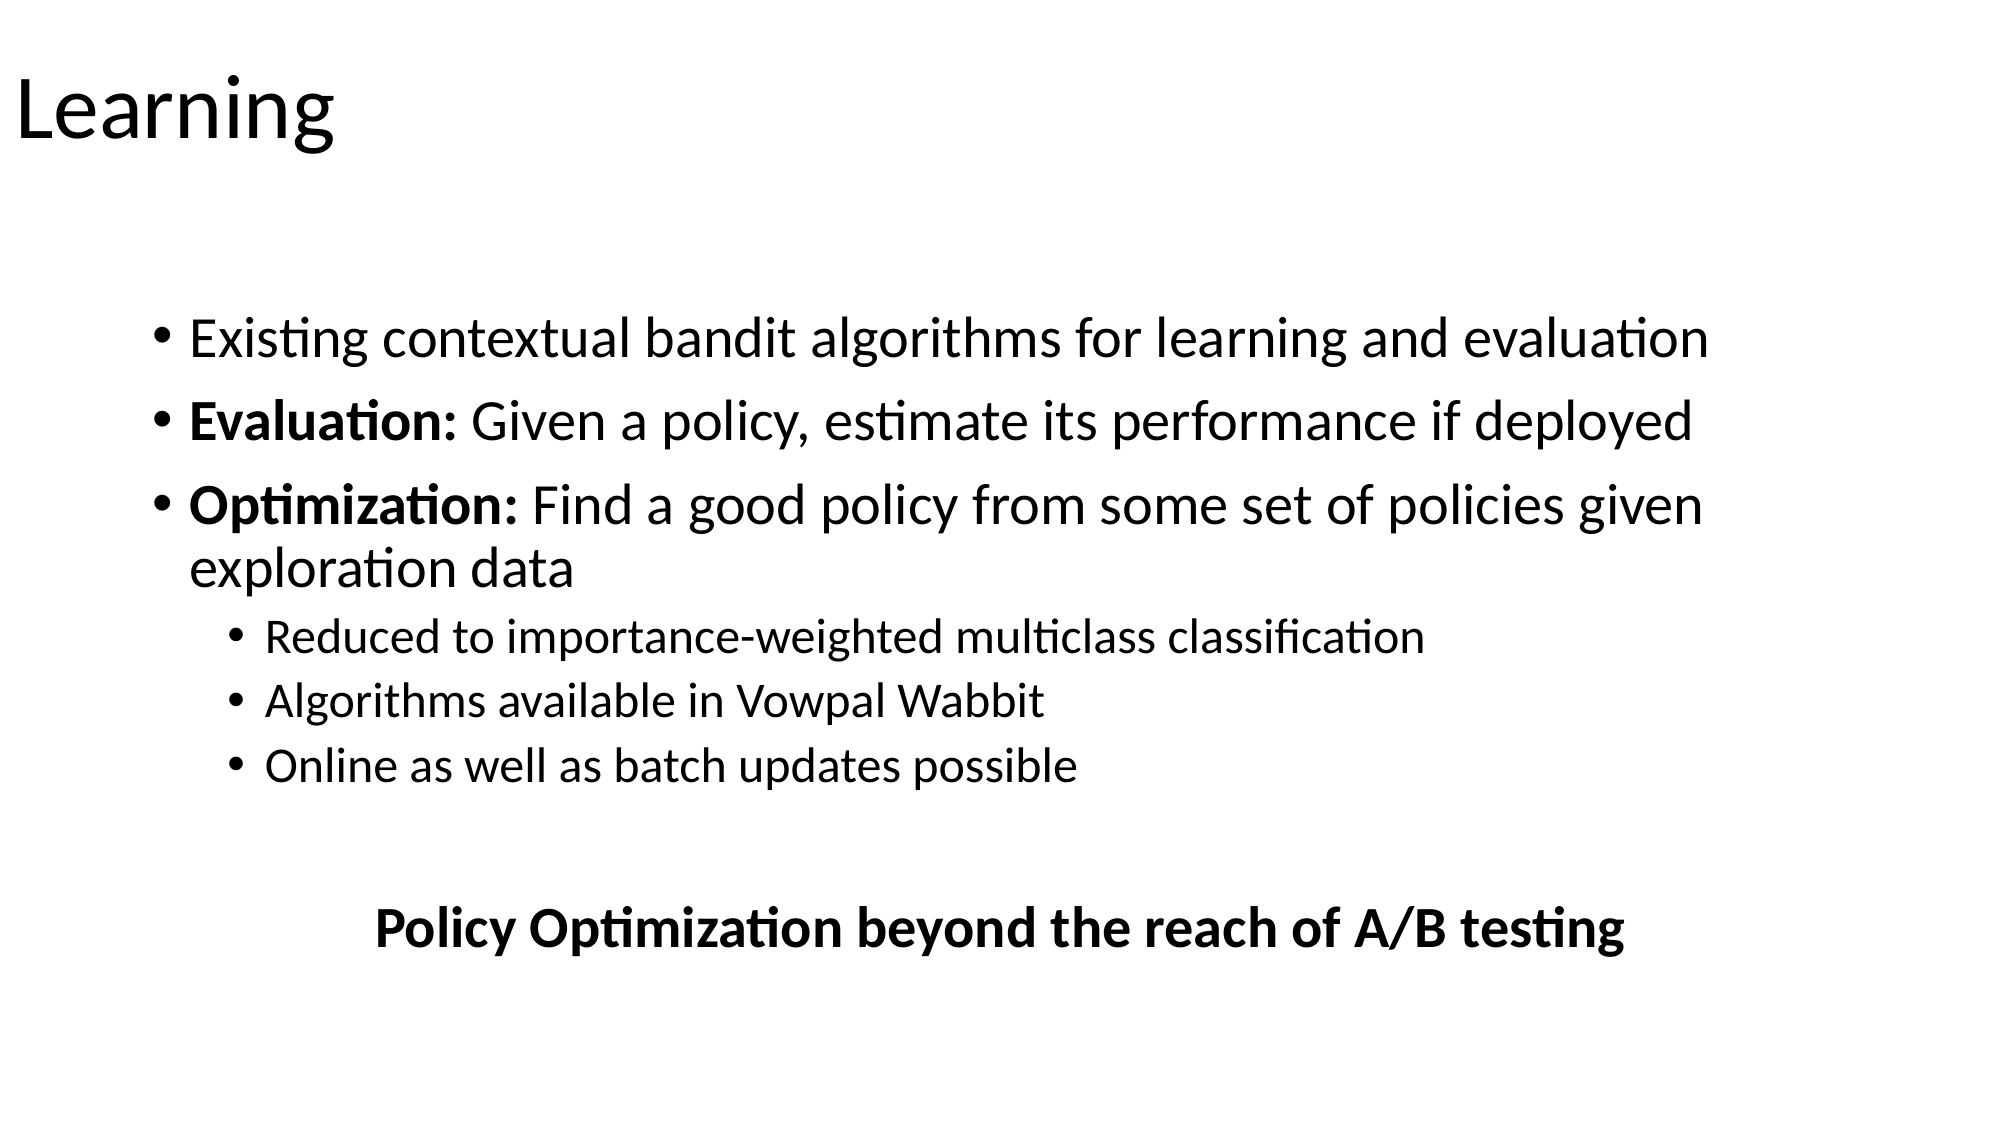

# Learning
Existing contextual bandit algorithms for learning and evaluation
Evaluation: Given a policy, estimate its performance if deployed
Optimization: Find a good policy from some set of policies given exploration data
Reduced to importance-weighted multiclass classification
Algorithms available in Vowpal Wabbit
Online as well as batch updates possible

Policy Optimization beyond the reach of A/B testing